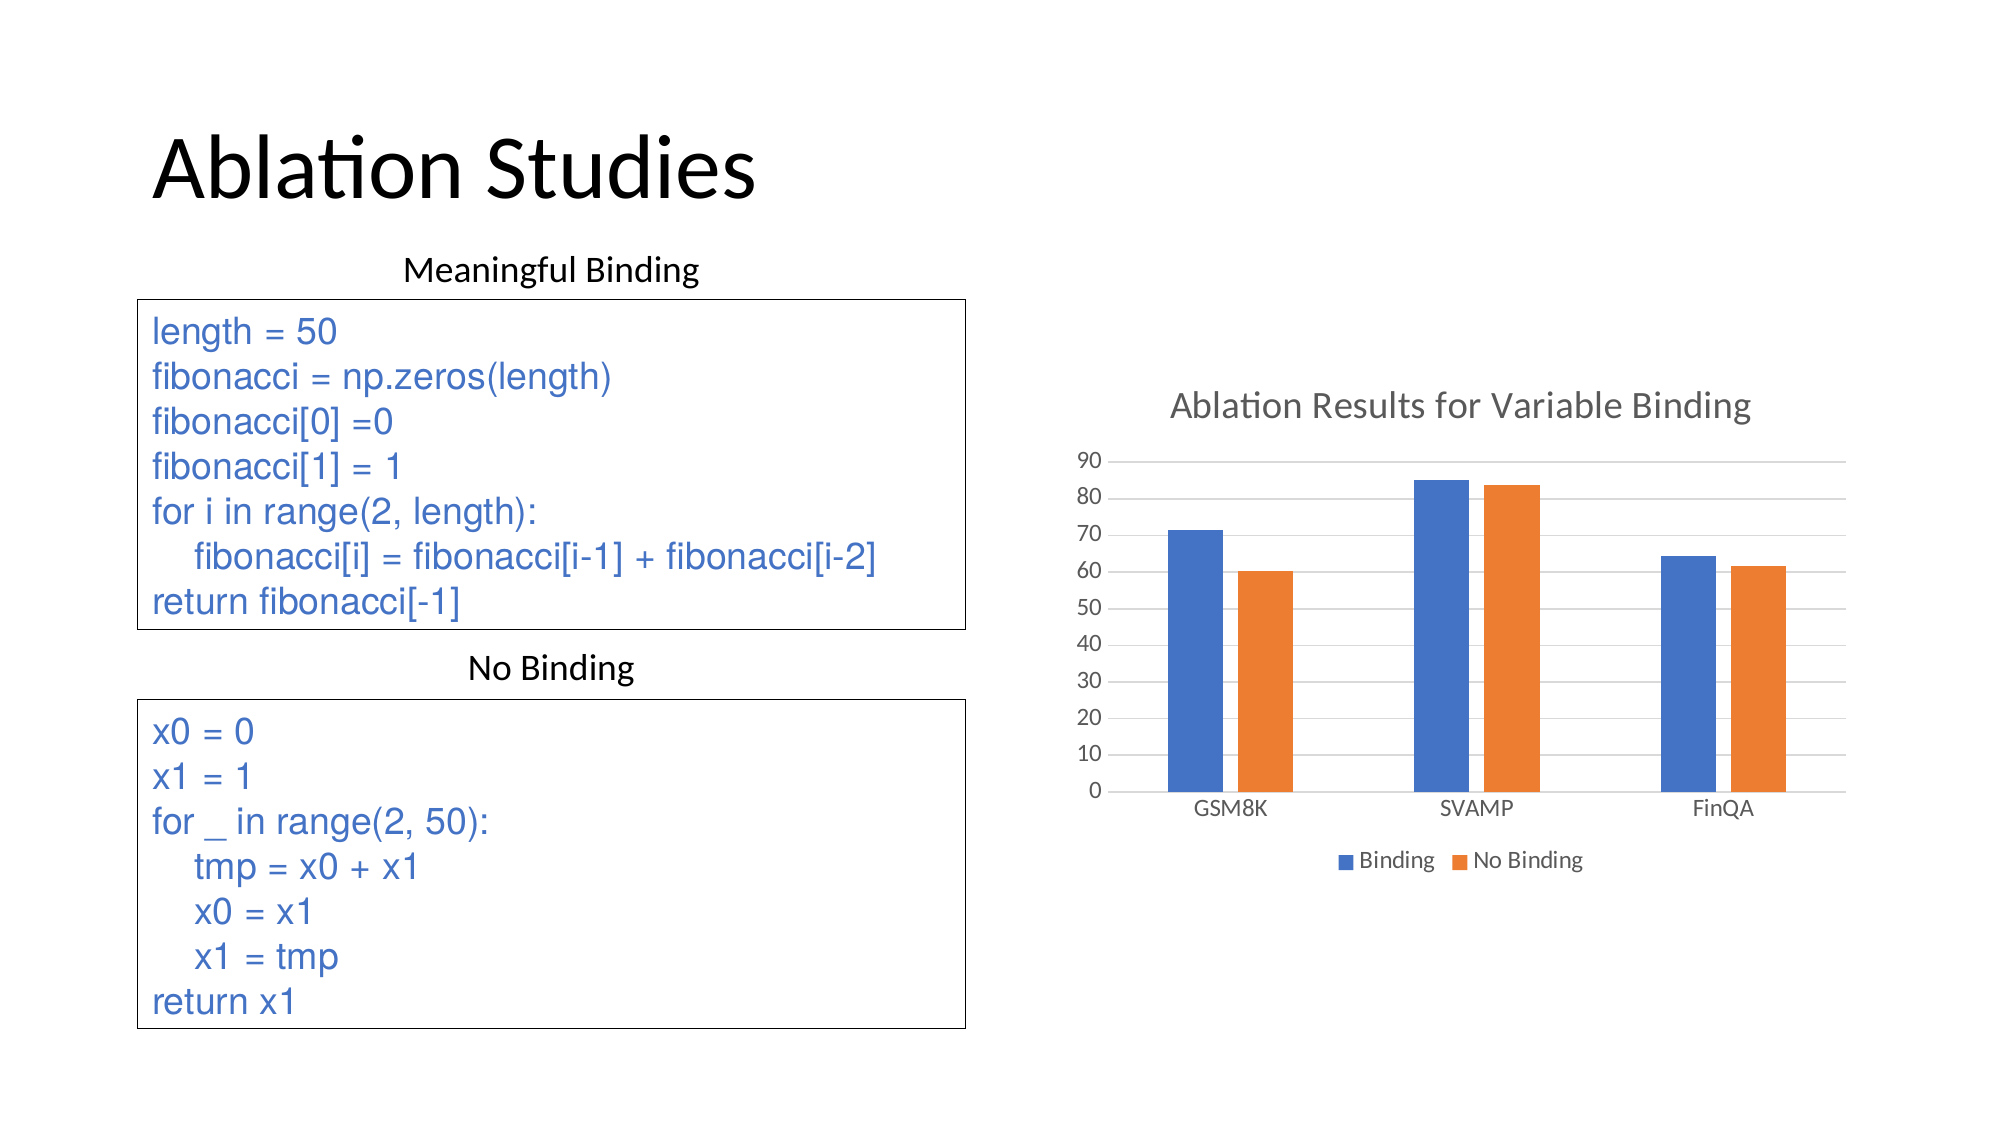

# Ablation Studies
Meaningful Binding
length = 50
fibonacci = np.zeros(length)
fibonacci[0] =0
fibonacci[1] = 1
for i in range(2, length):
    fibonacci[i] = fibonacci[i-1] + fibonacci[i-2]
return fibonacci[-1]

### Chart: Ablation Results for Variable Binding

| Category | Binding | No Binding |
|---|---|---|
| GSM8K | 71.6 | 60.2 |
| SVAMP | 85.2 | 83.8 |
| FinQA | 64.5 | 61.6 |
No Binding
x0 = 0
x1 = 1
for _ in range(2, 50):
    tmp = x0 + x1
    x0 = x1
    x1 = tmp
return x1